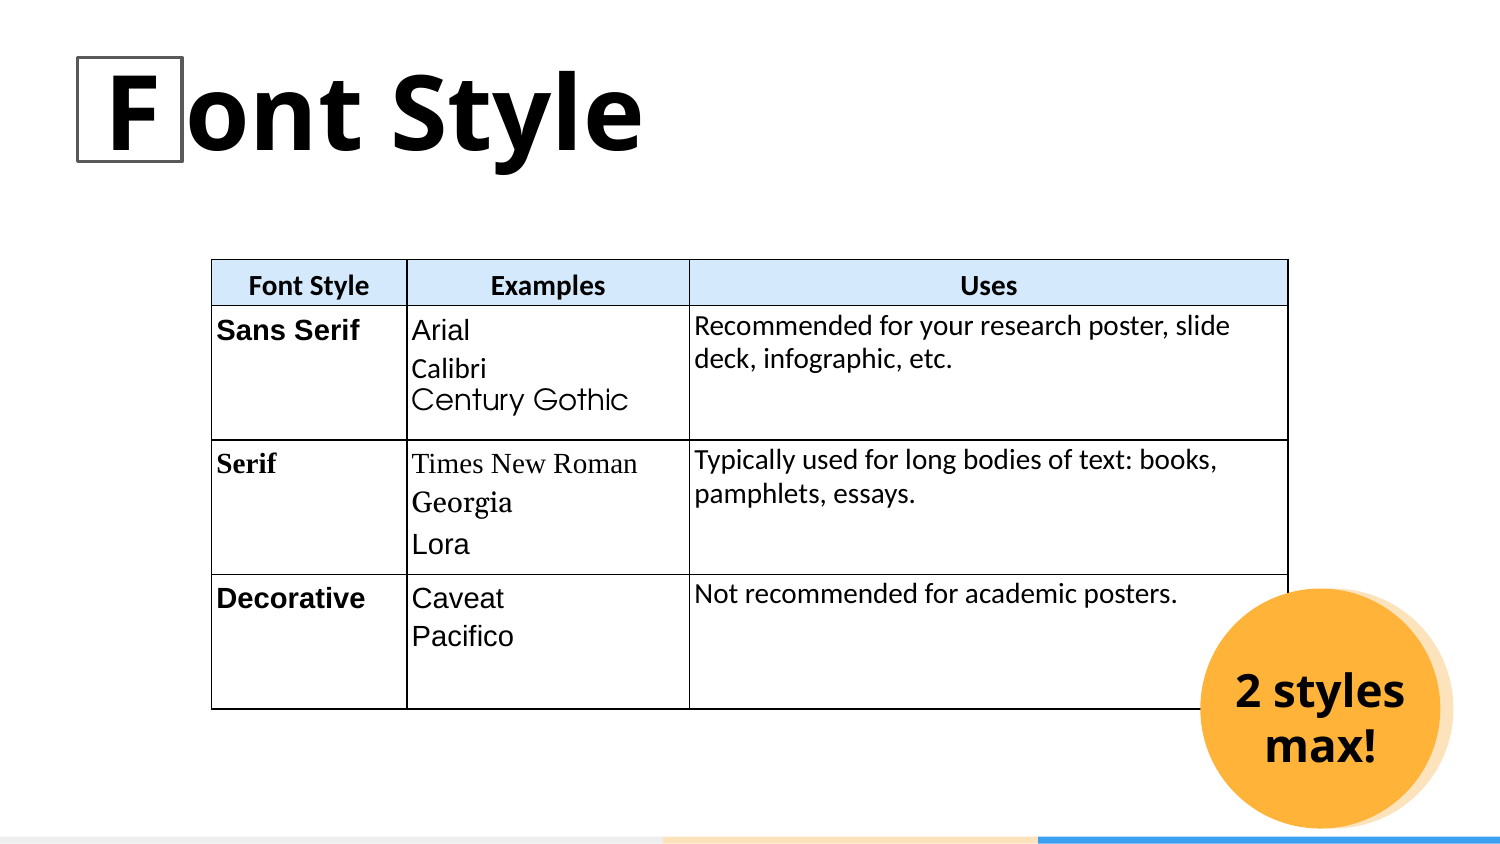

F
ont
Style

| Font Style | Examples | Uses |
| --- | --- | --- |
| Sans Serif | Arial Calibri Century Gothic | Recommended for your research poster, slide deck, infographic, etc. |
| Serif | Times New Roman Georgia Lora | Typically used for long bodies of text: books, pamphlets, essays. |
| Decorative | Caveat Pacifico | Not recommended for academic posters. |

2 styles max!